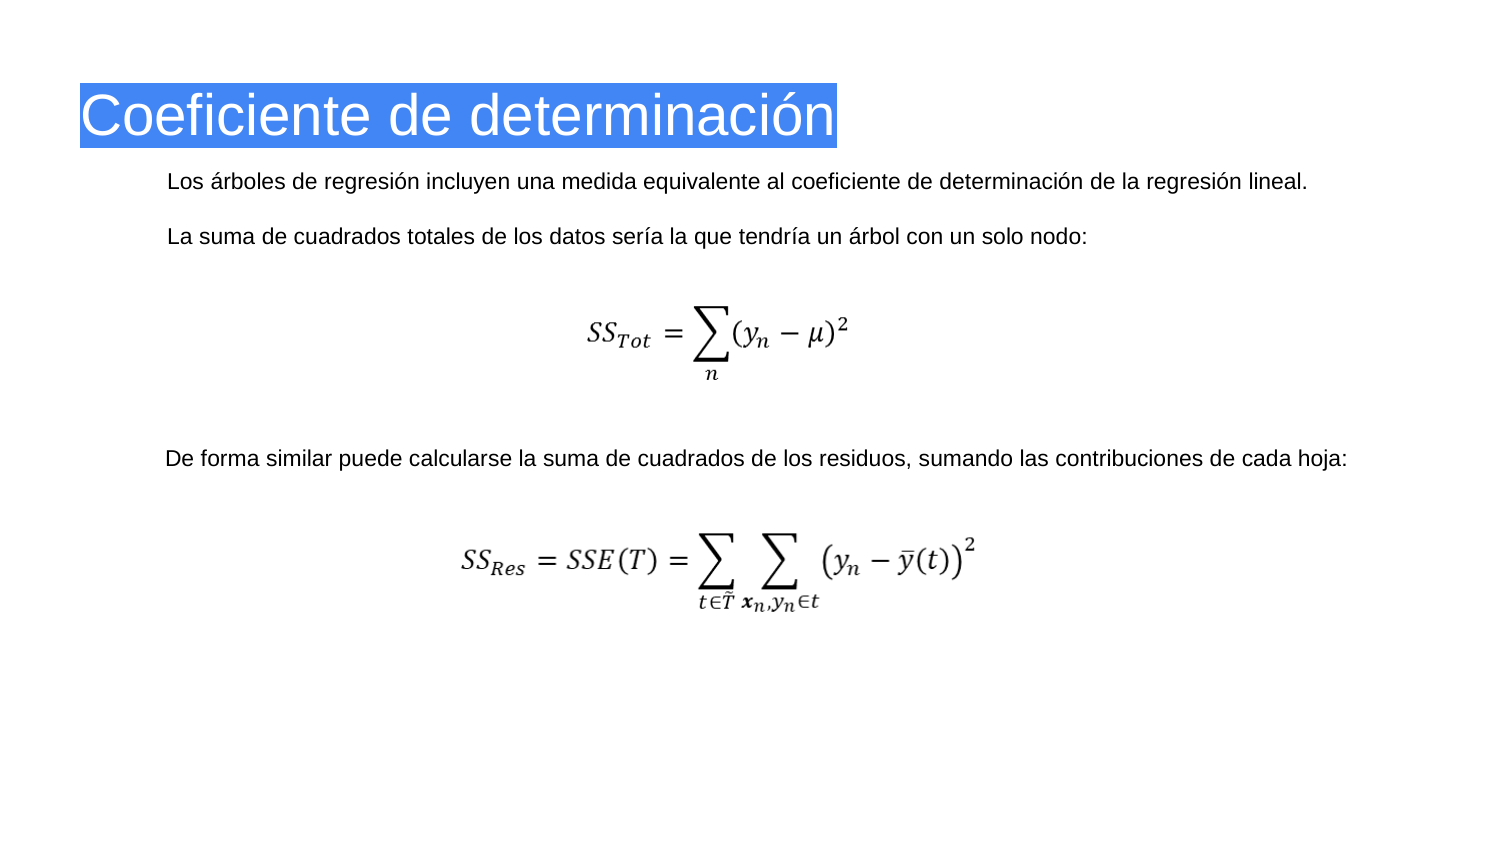

# Coeficiente de determinación
Los árboles de regresión incluyen una medida equivalente al coeficiente de determinación de la regresión lineal.

La suma de cuadrados totales de los datos sería la que tendría un árbol con un solo nodo:

De forma similar puede calcularse la suma de cuadrados de los residuos, sumando las contribuciones de cada hoja: